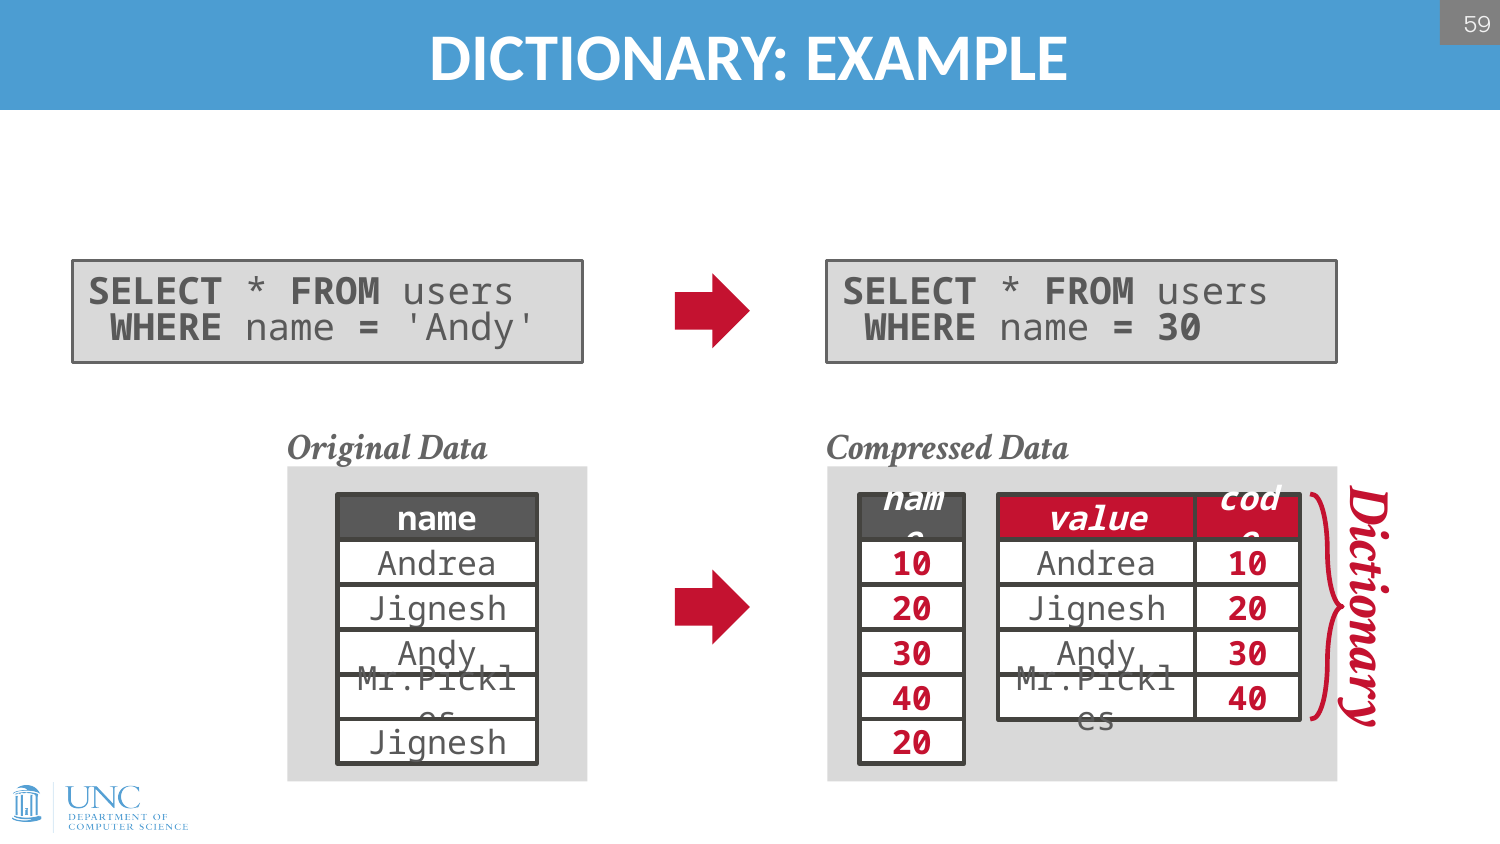

59
# DICTIONARY: EXAMPLE
SELECT * FROM users
 WHERE name = 'Andy'
SELECT * FROM users
 WHERE name = 30

Original Data

Compressed Data

name
name
10
20
30
40
20
value
Andrea
Jignesh
Andy
Mr.Pickles
code
10
20
30
40
Andrea

Dictionary
Jignesh
Andy
Mr.Pickles
Jignesh